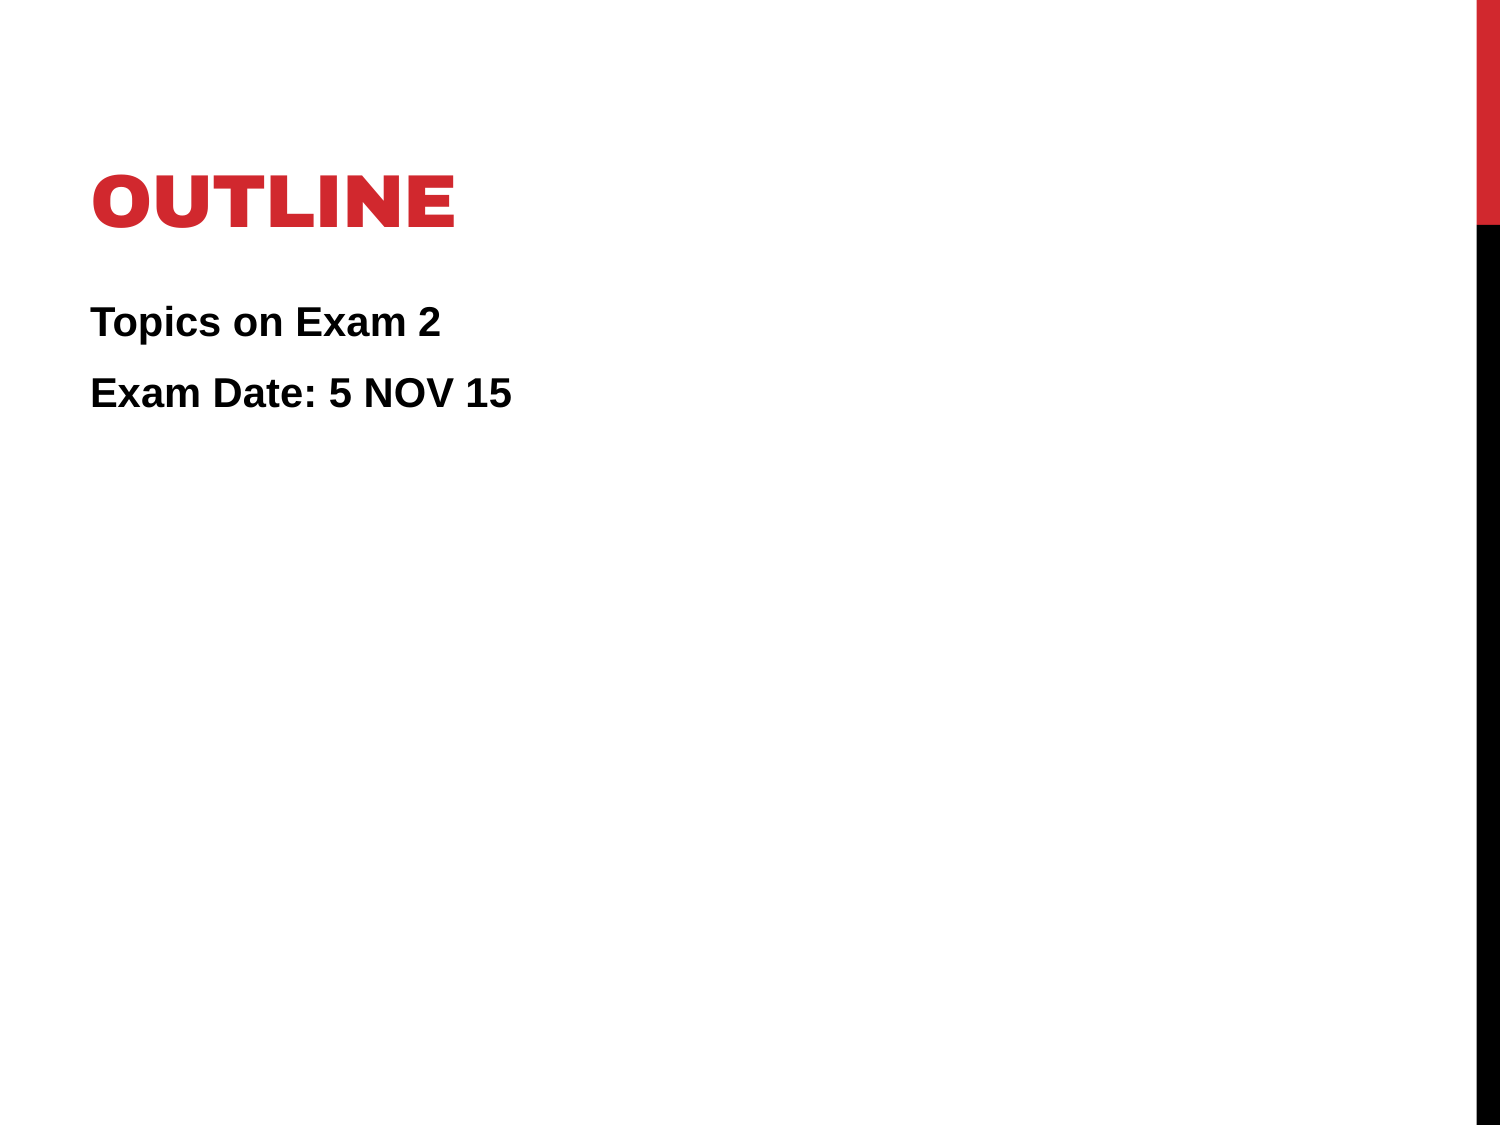

# OUTLINE
Topics on Exam 2
Exam Date: 5 NOV 15